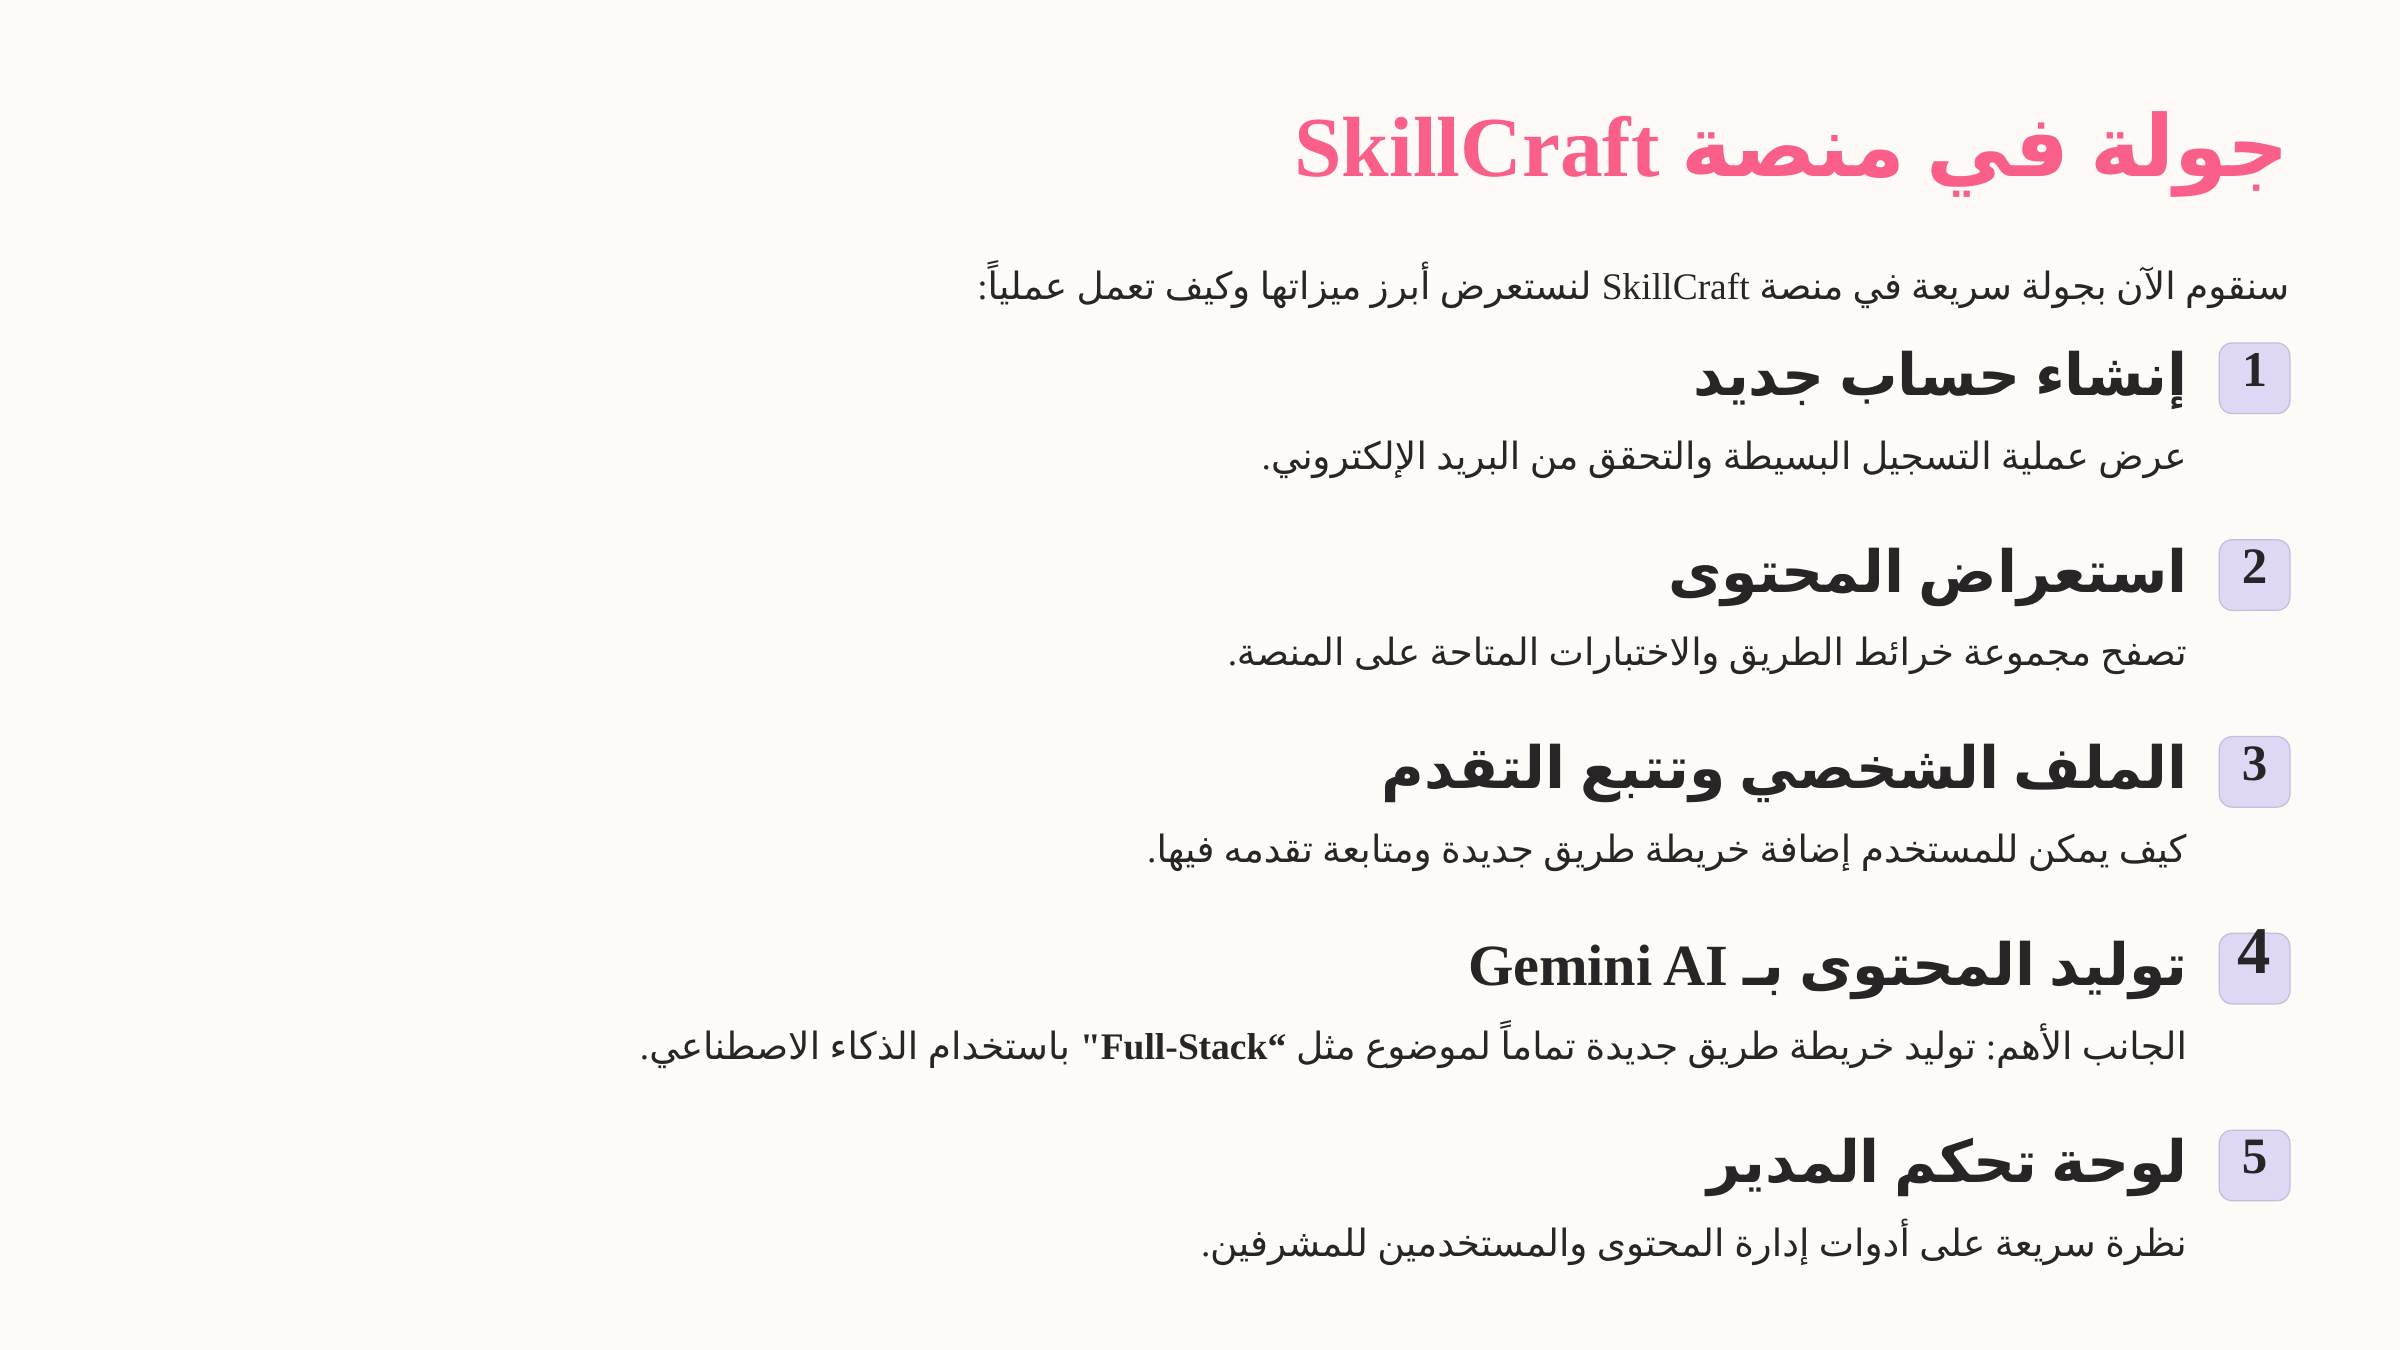

جولة في منصة SkillCraft
سنقوم الآن بجولة سريعة في منصة SkillCraft لنستعرض أبرز ميزاتها وكيف تعمل عملياً:

1
إنشاء حساب جديد
عرض عملية التسجيل البسيطة والتحقق من البريد الإلكتروني.

2
استعراض المحتوى
تصفح مجموعة خرائط الطريق والاختبارات المتاحة على المنصة.

3
الملف الشخصي وتتبع التقدم
كيف يمكن للمستخدم إضافة خريطة طريق جديدة ومتابعة تقدمه فيها.

4
توليد المحتوى بـ Gemini AI
الجانب الأهم: توليد خريطة طريق جديدة تماماً لموضوع مثل “Full-Stack" باستخدام الذكاء الاصطناعي.

5
لوحة تحكم المدير
نظرة سريعة على أدوات إدارة المحتوى والمستخدمين للمشرفين.